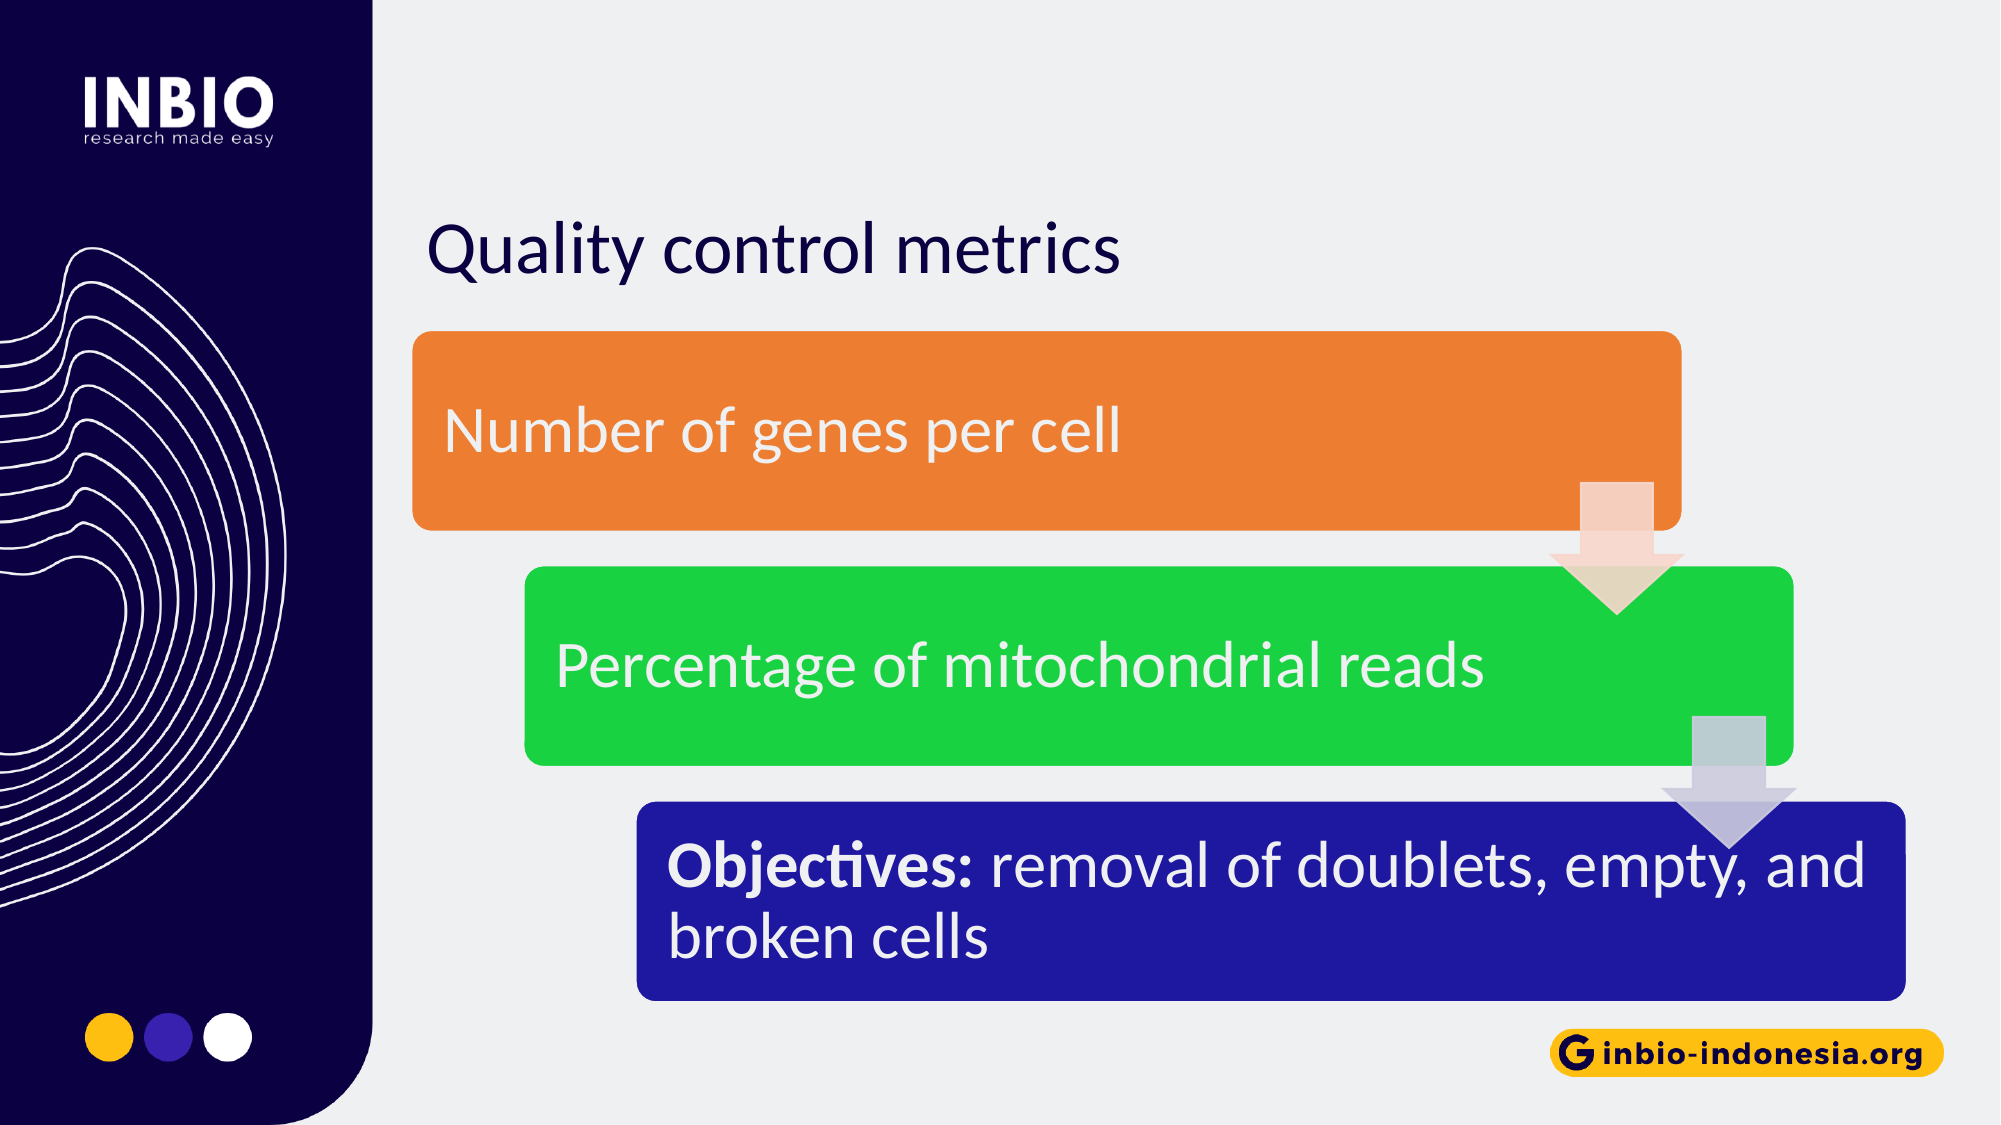

# Quality control metrics
Number of genes per cell
Percentage of mitochondrial reads
Objectives: removal of doublets, empty, and broken cells